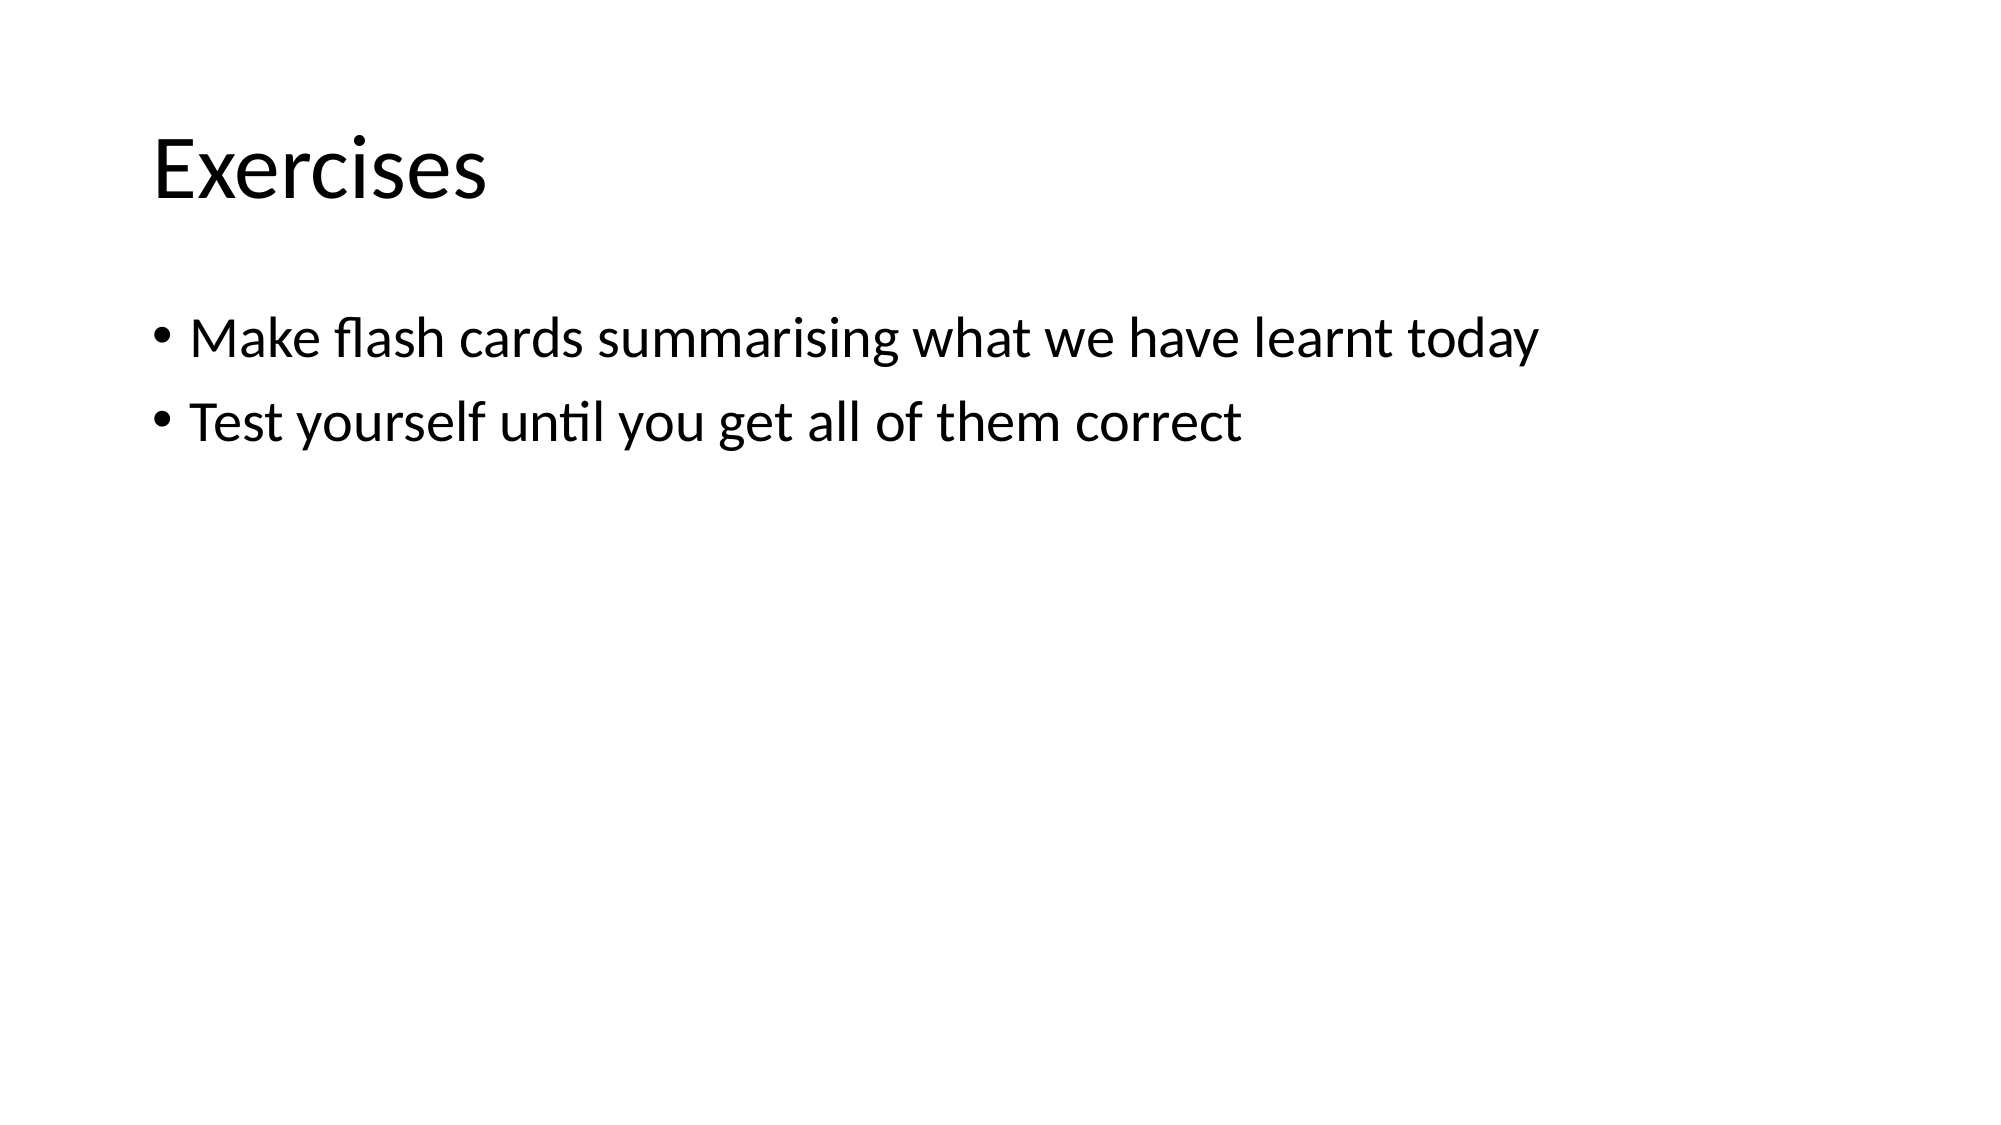

# Exercises
Make flash cards summarising what we have learnt today
Test yourself until you get all of them correct